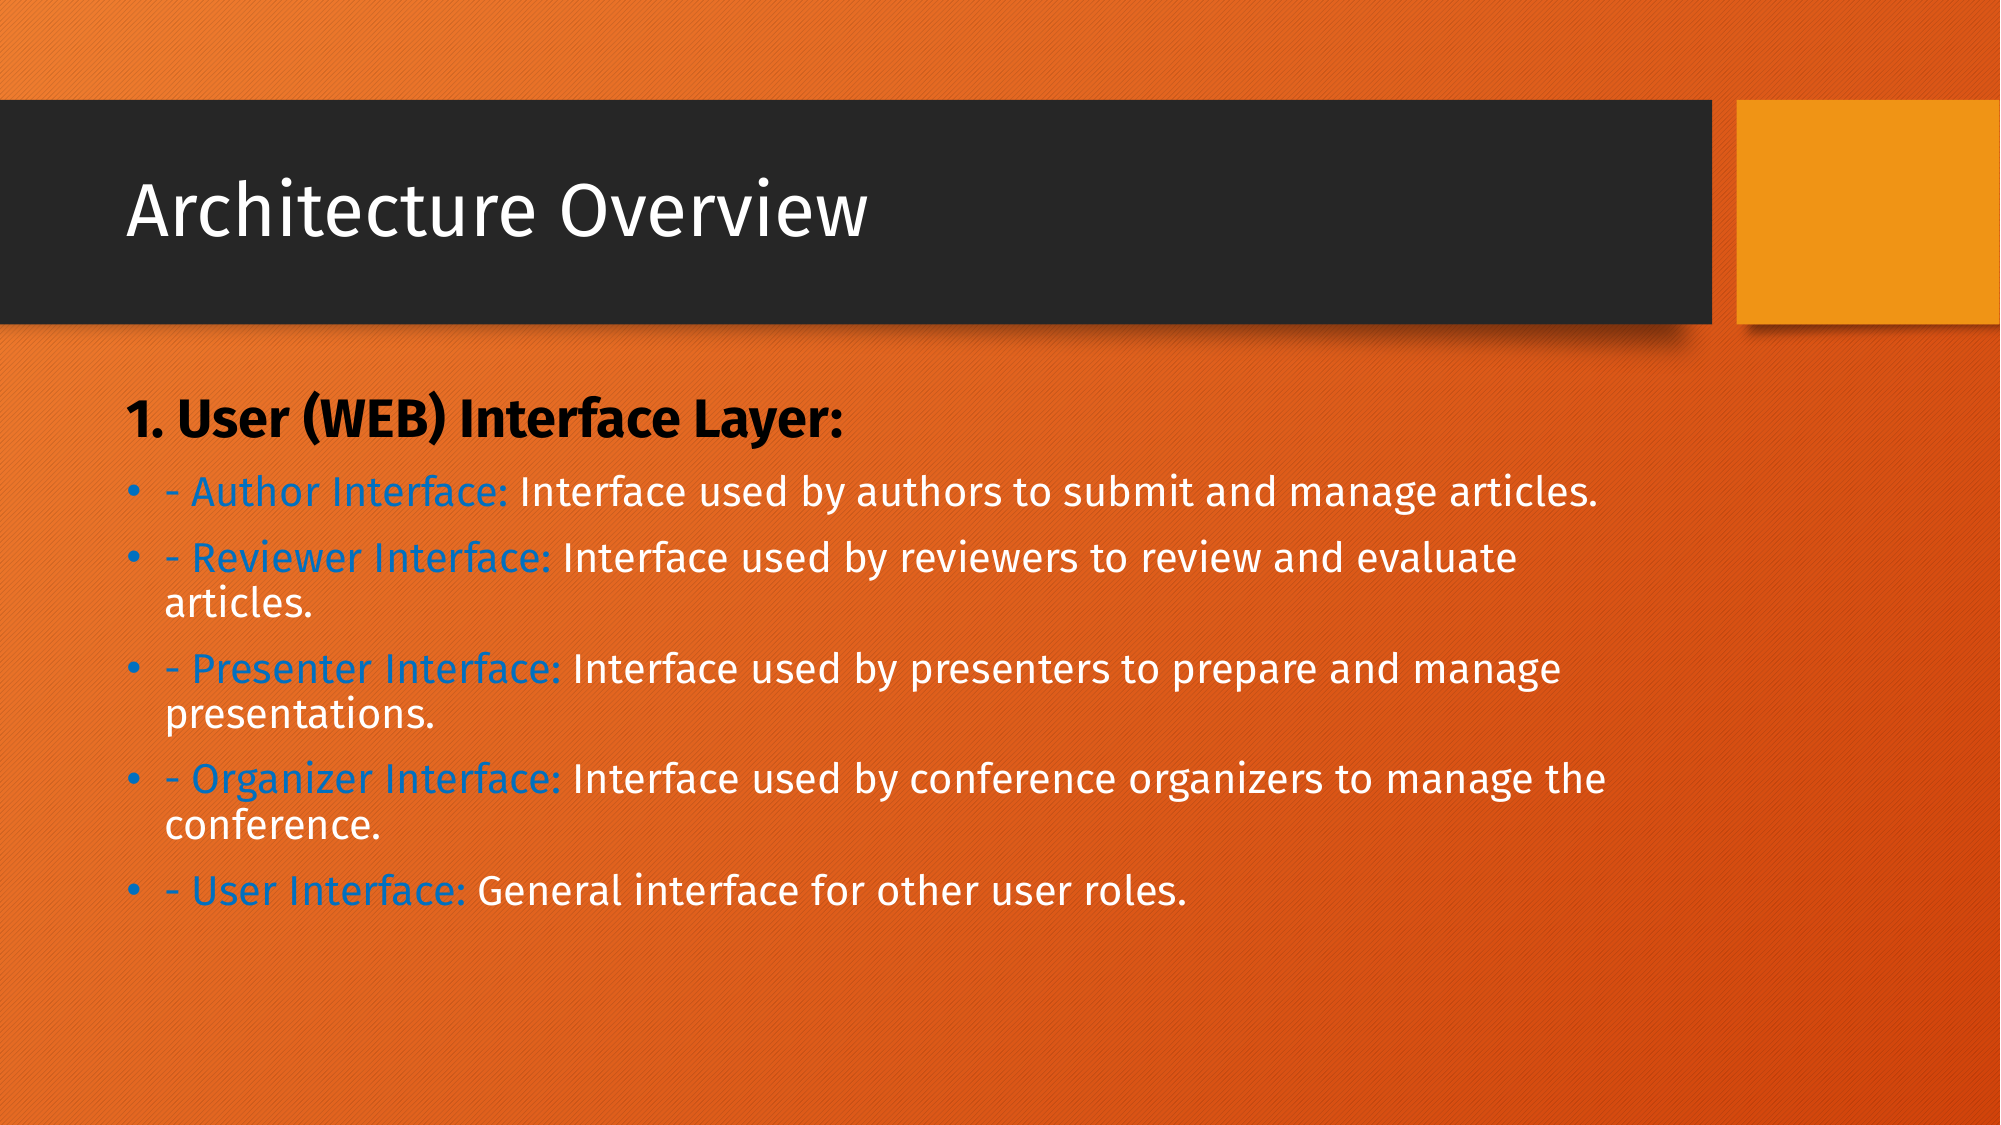

# Architecture Overview
1. User (WEB) Interface Layer:
- Author Interface: Interface used by authors to submit and manage articles.
- Reviewer Interface: Interface used by reviewers to review and evaluate articles.
- Presenter Interface: Interface used by presenters to prepare and manage presentations.
- Organizer Interface: Interface used by conference organizers to manage the conference.
- User Interface: General interface for other user roles.